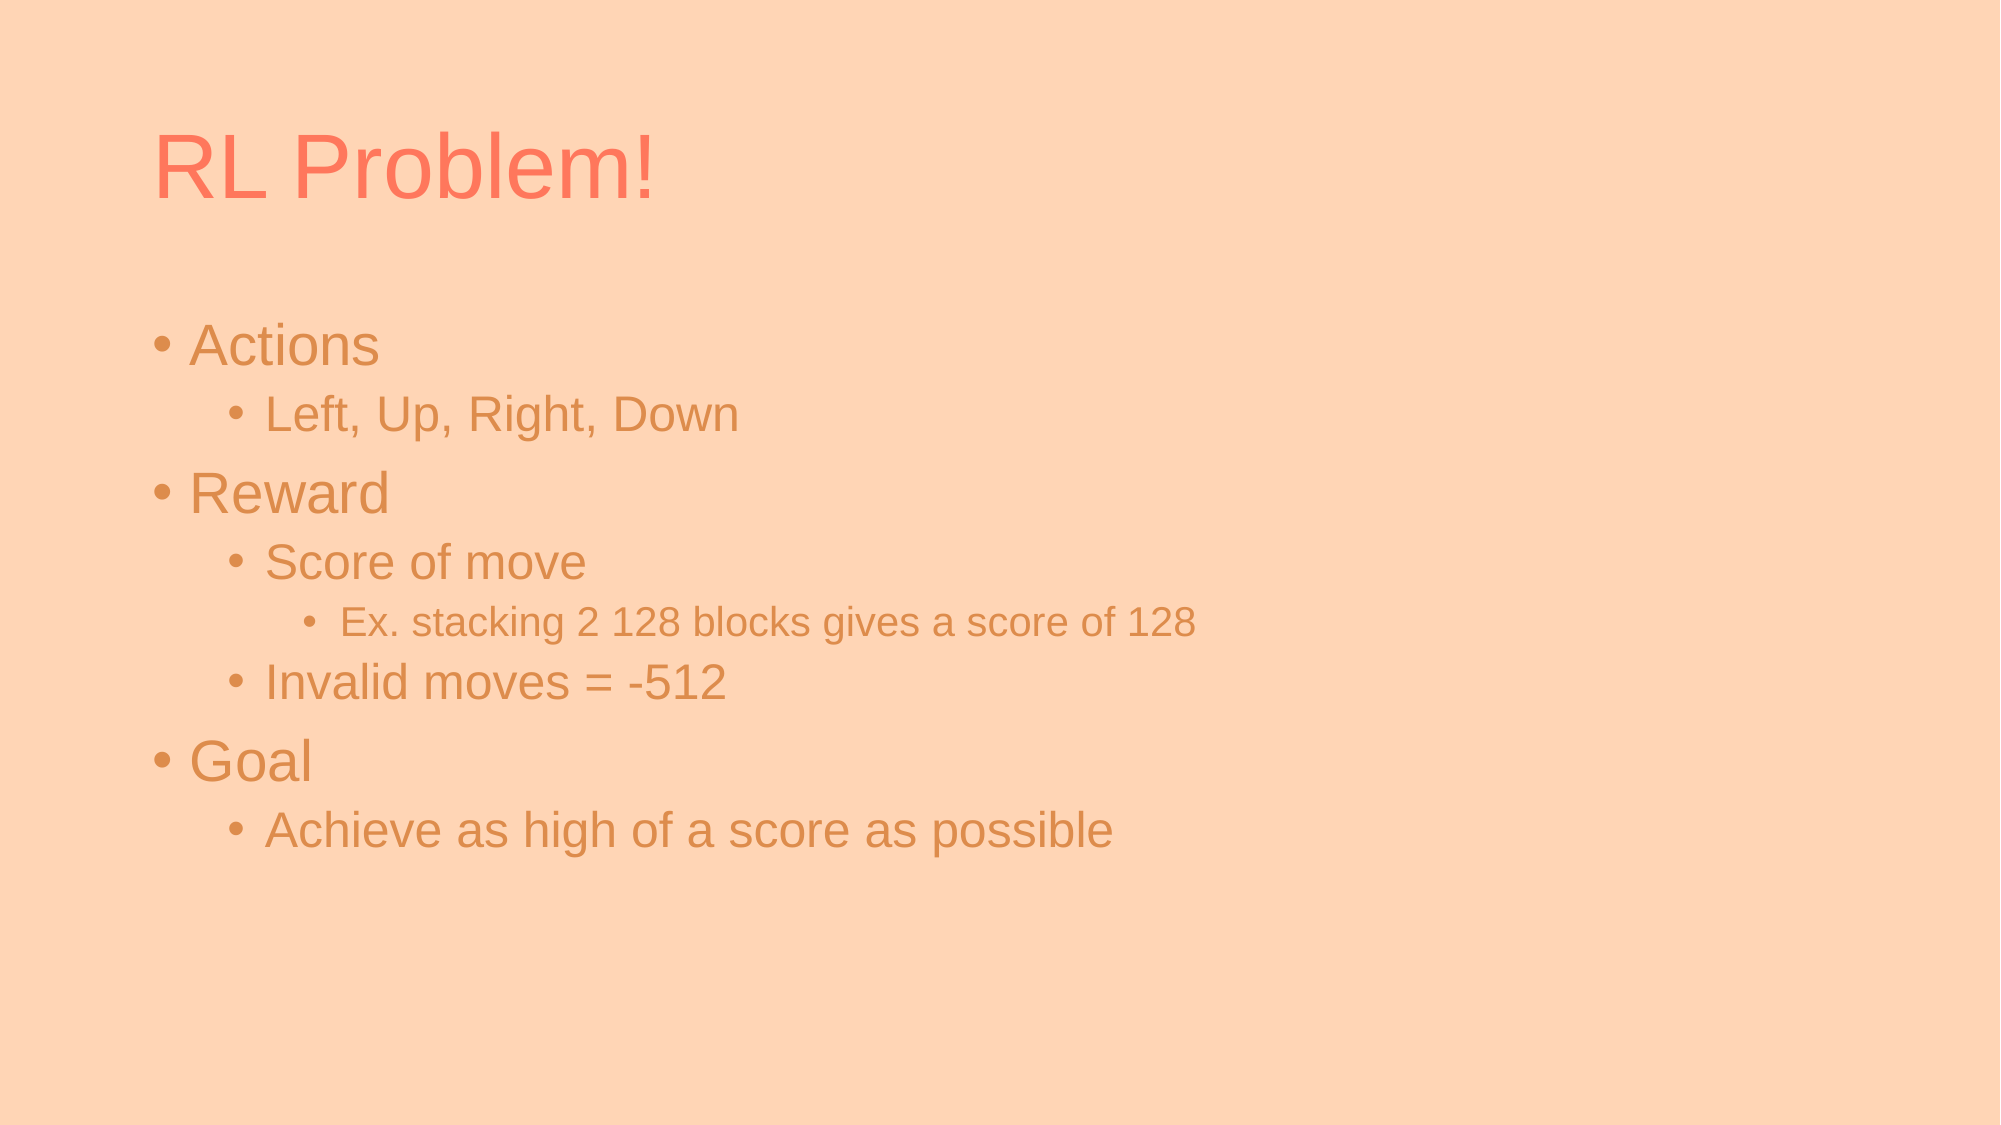

# RL Problem!
Actions
Left, Up, Right, Down
Reward
Score of move
Ex. stacking 2 128 blocks gives a score of 128
Invalid moves = -512
Goal
Achieve as high of a score as possible